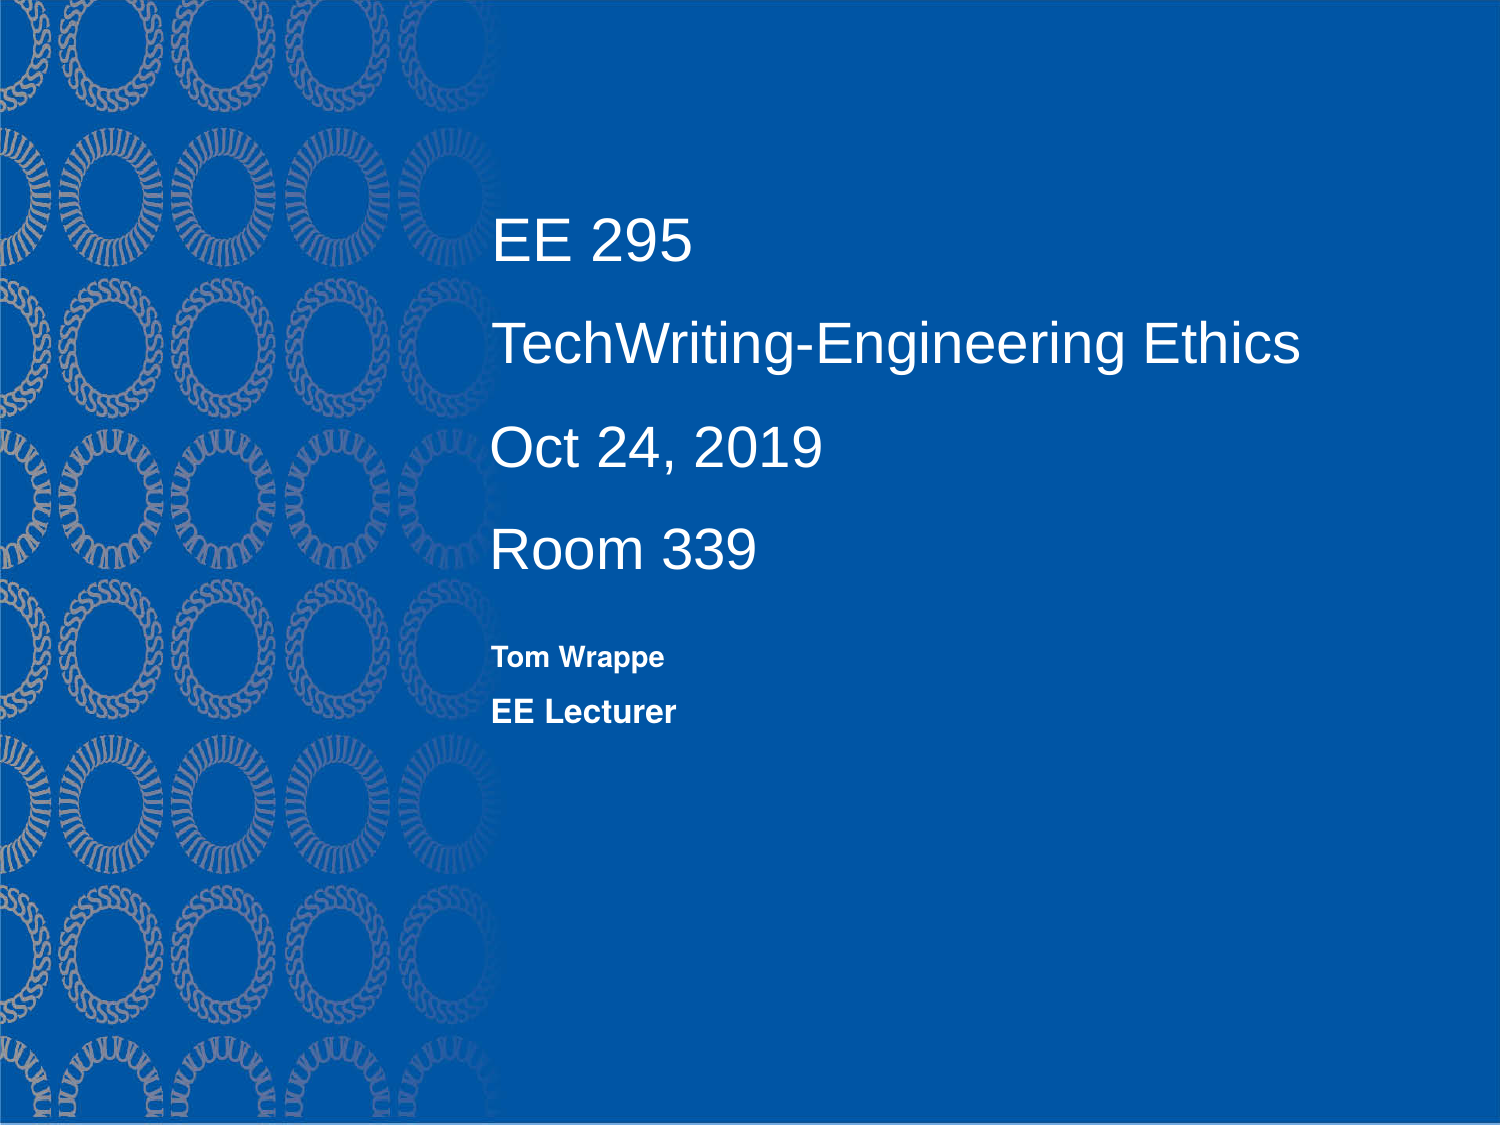

# EE 295
TechWriting-Engineering Ethics
Oct 24, 2019
Room 339
Tom Wrappe
EE Lecturer